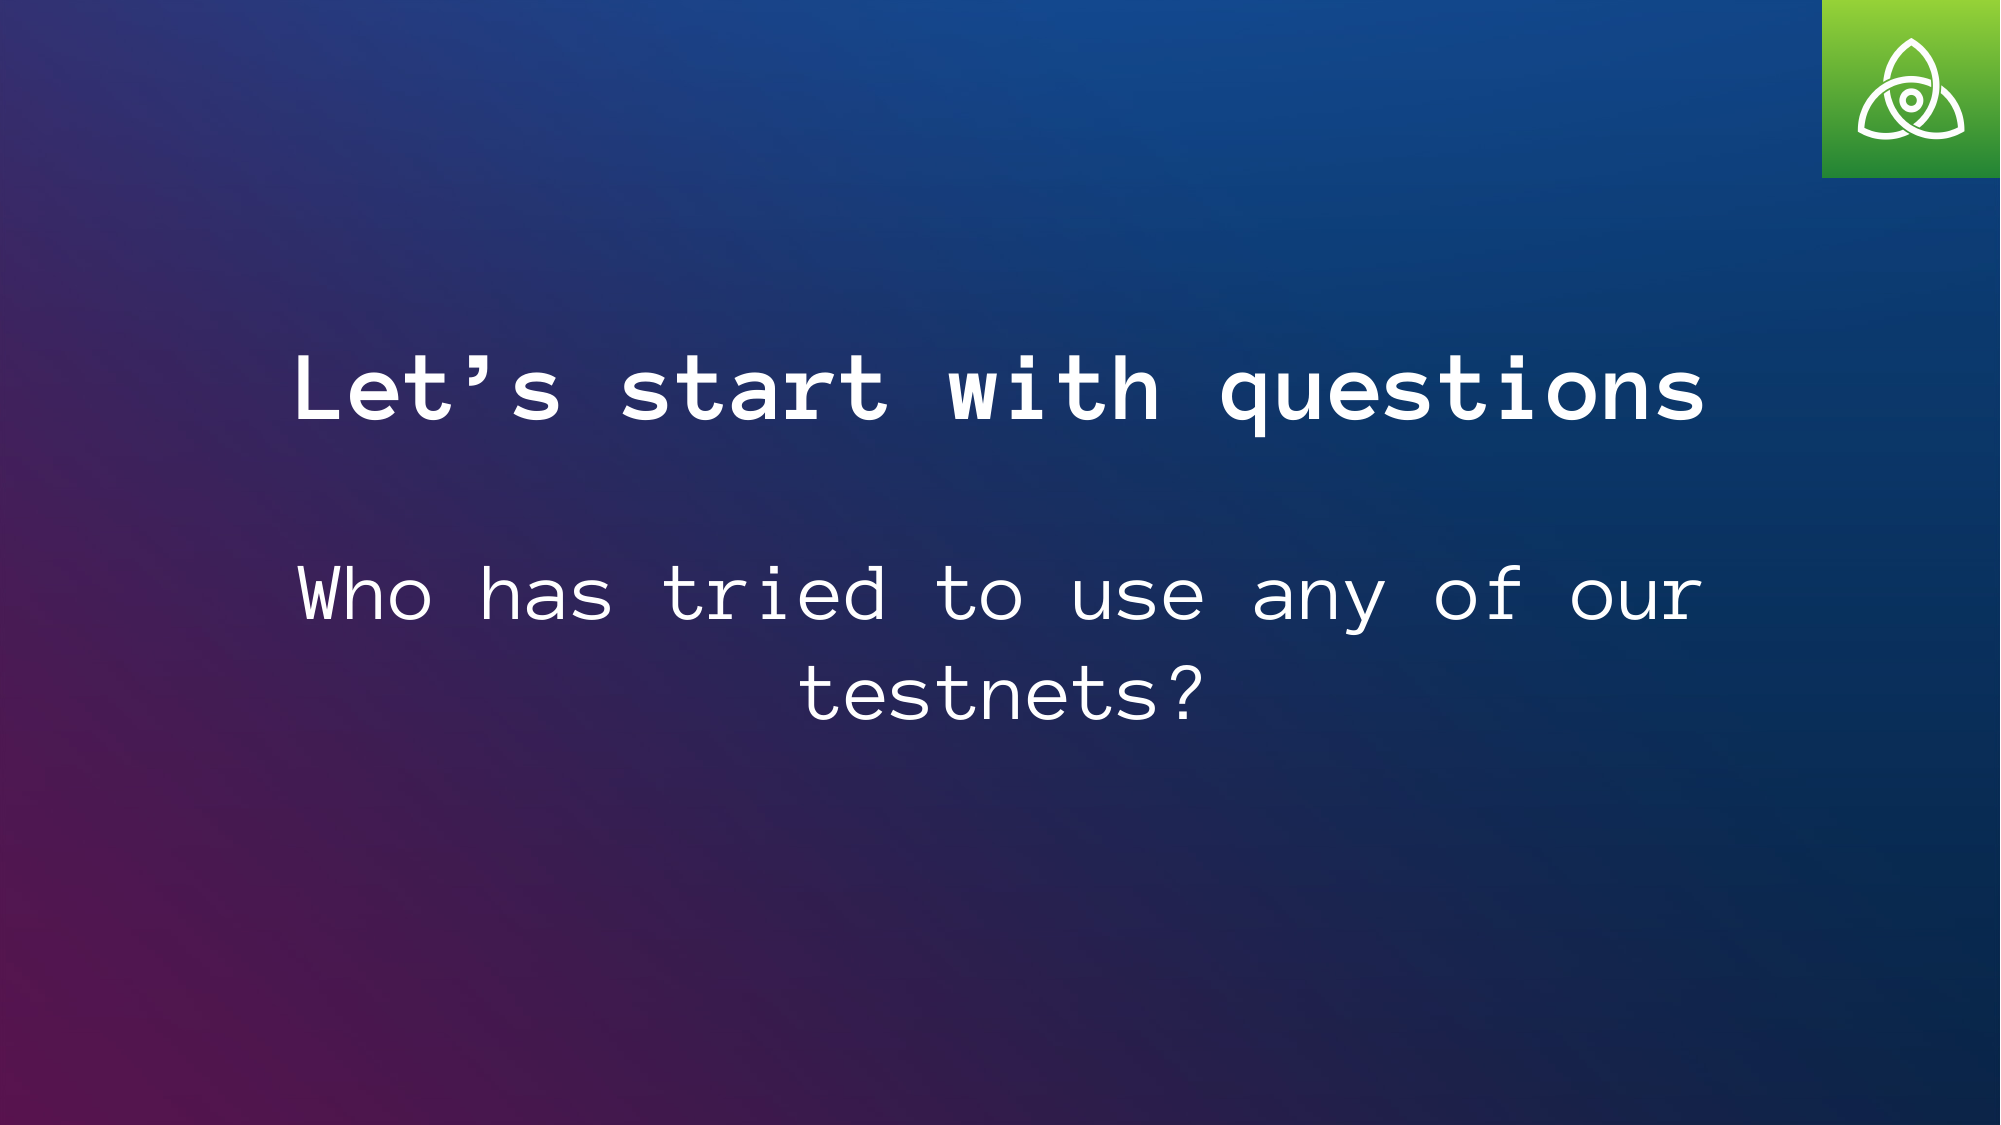

Let’s start with questions
Who has tried to use any of our testnets?